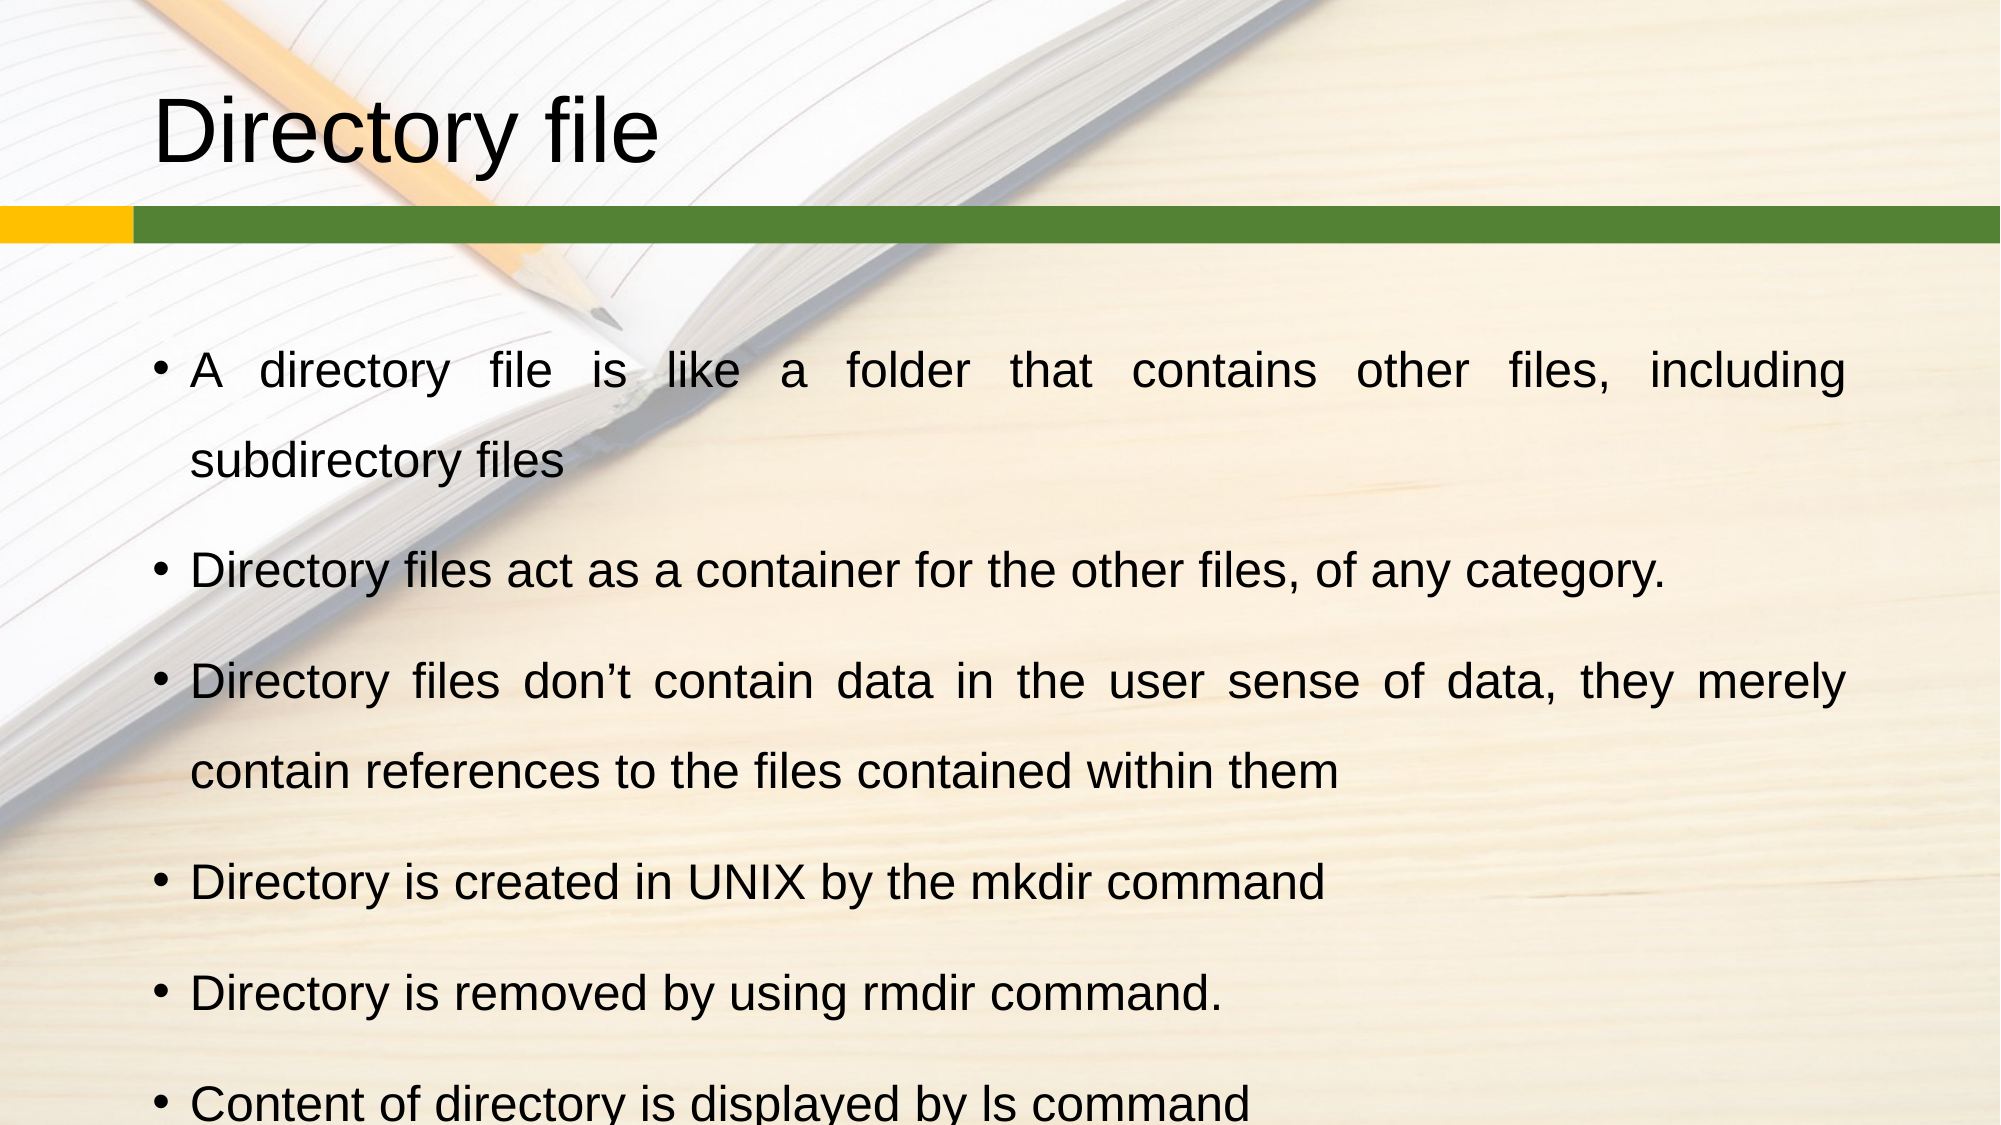

# Directory file
A directory file is like a folder that contains other files, including subdirectory files
Directory files act as a container for the other files, of any category.
Directory files don’t contain data in the user sense of data, they merely contain references to the files contained within them
Directory is created in UNIX by the mkdir command
Directory is removed by using rmdir command.
Content of directory is displayed by ls command